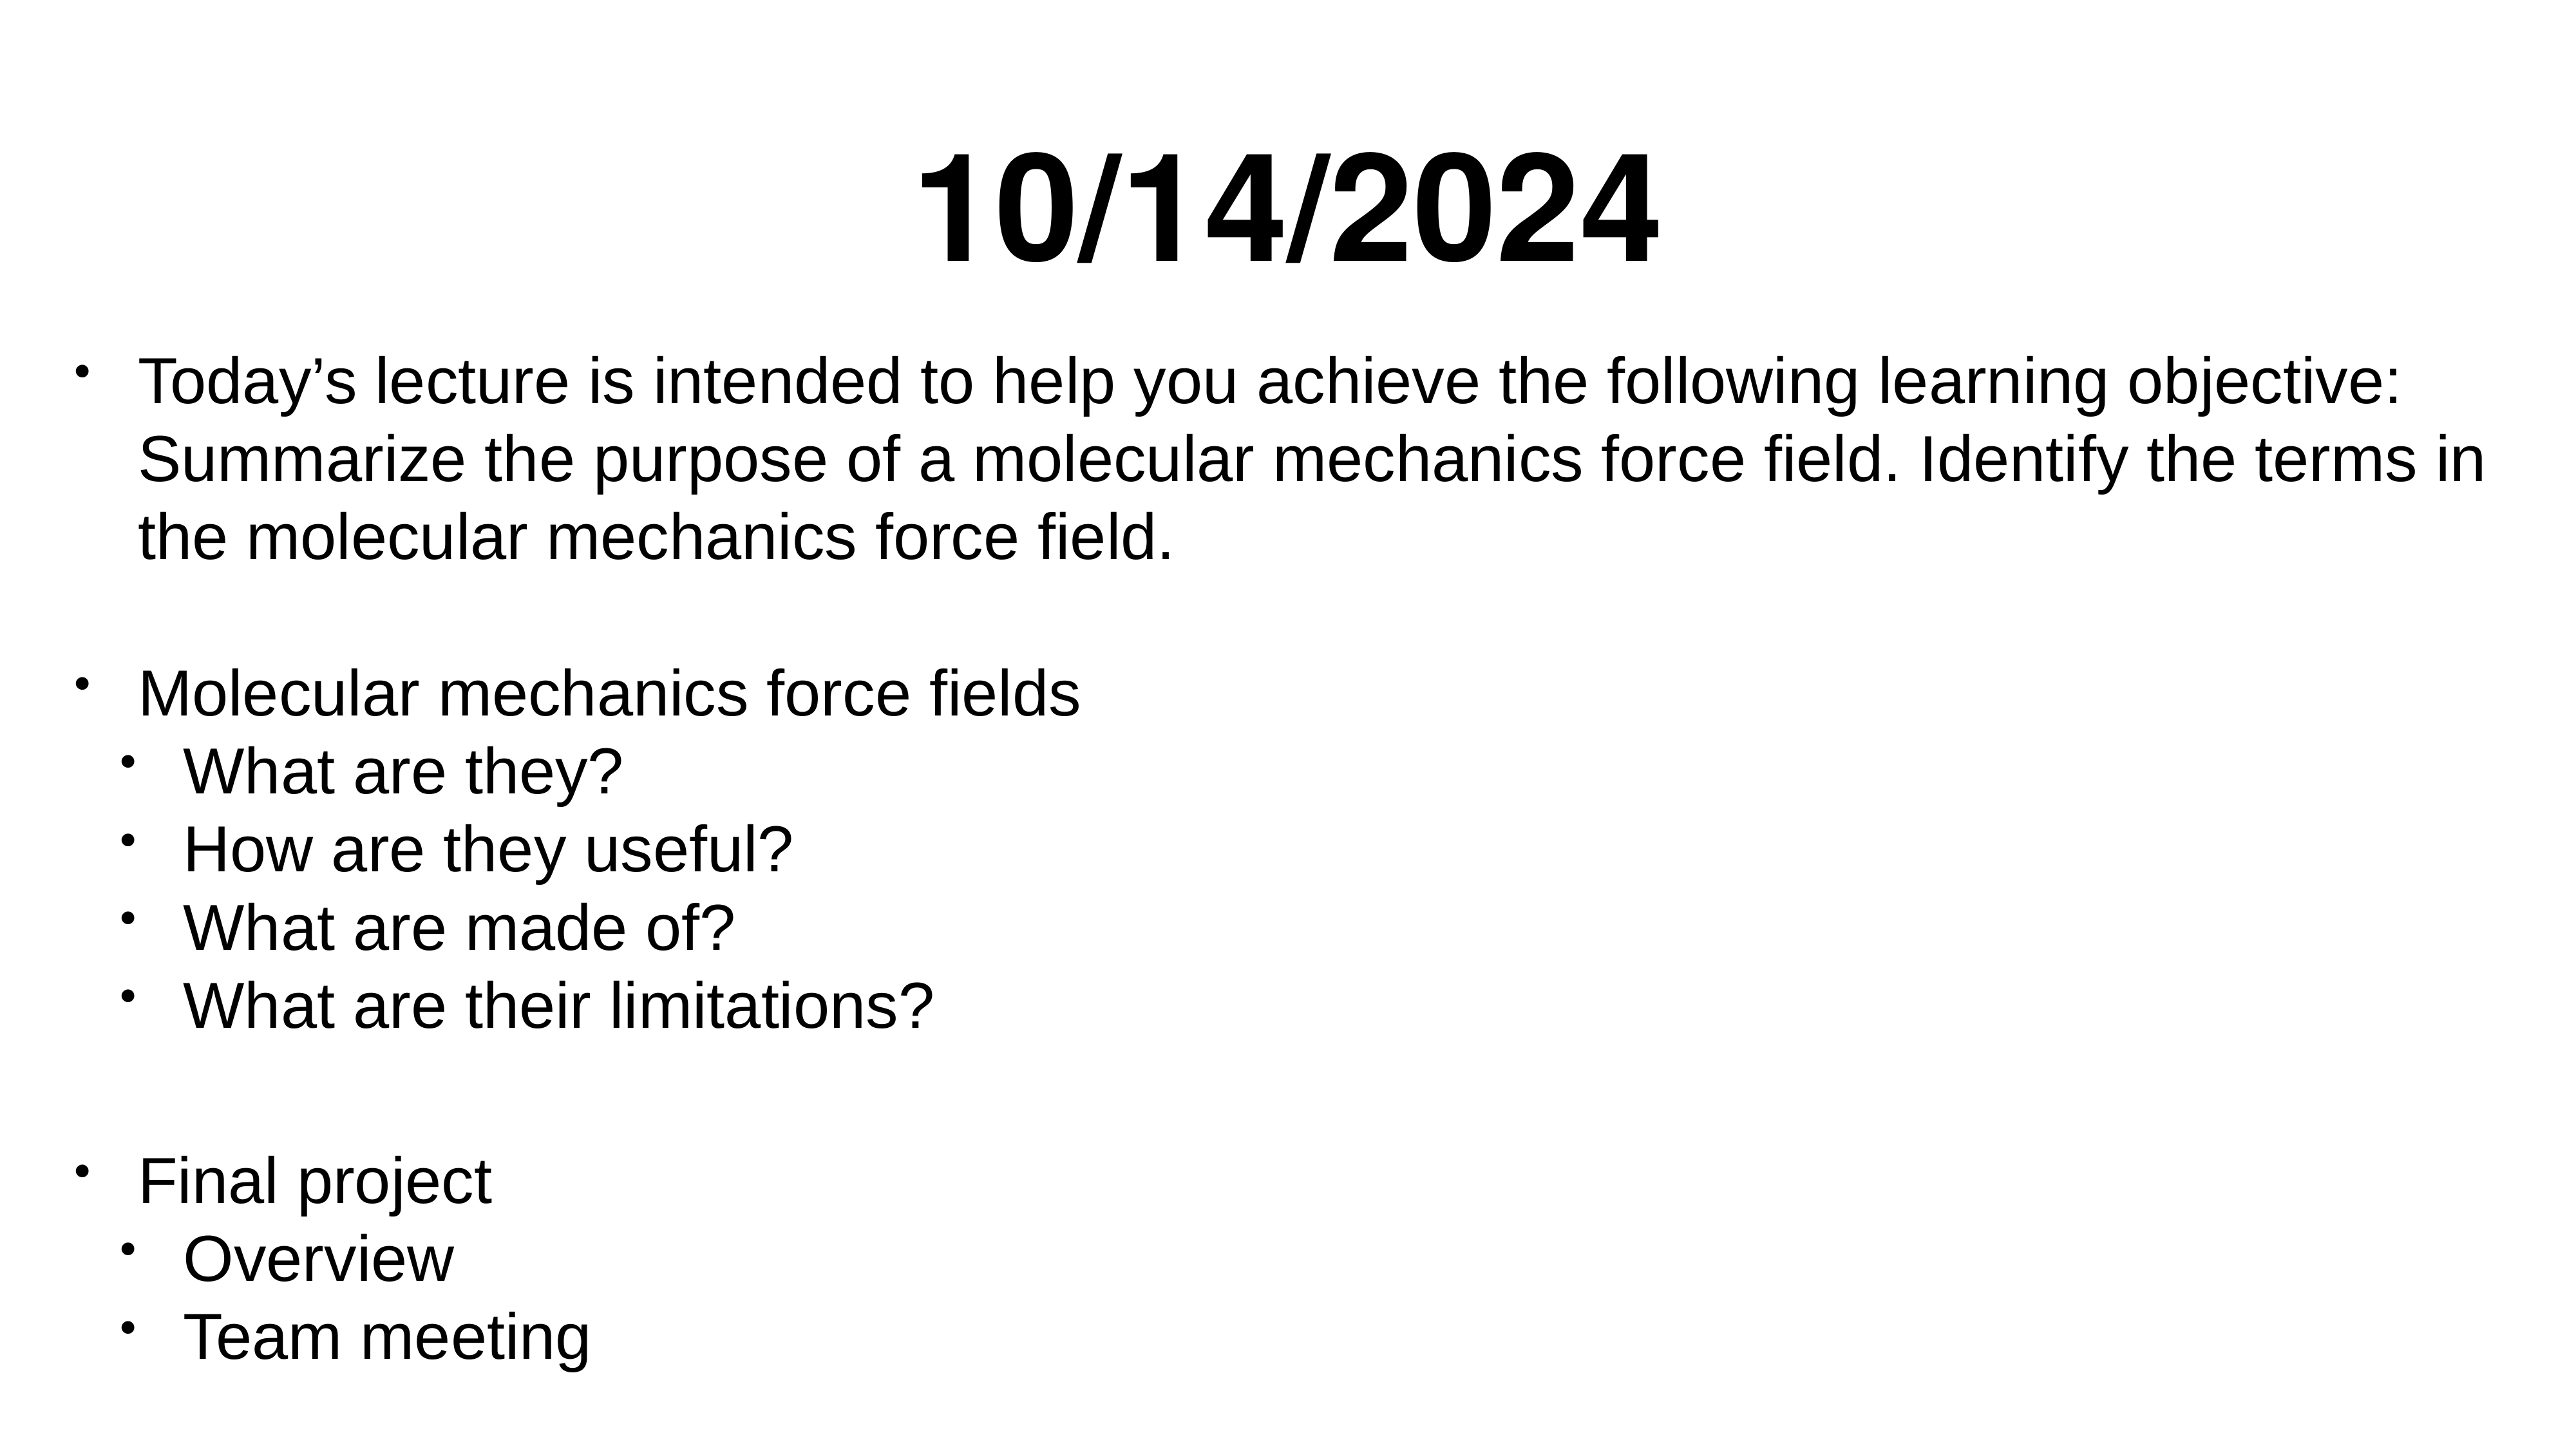

# 10/14/2024
Today’s lecture is intended to help you achieve the following learning objective: Summarize the purpose of a molecular mechanics force field. Identify the terms in the molecular mechanics force field.

Molecular mechanics force fields
What are they?
How are they useful?
What are made of?
What are their limitations?

Final project
Overview
Team meeting
1